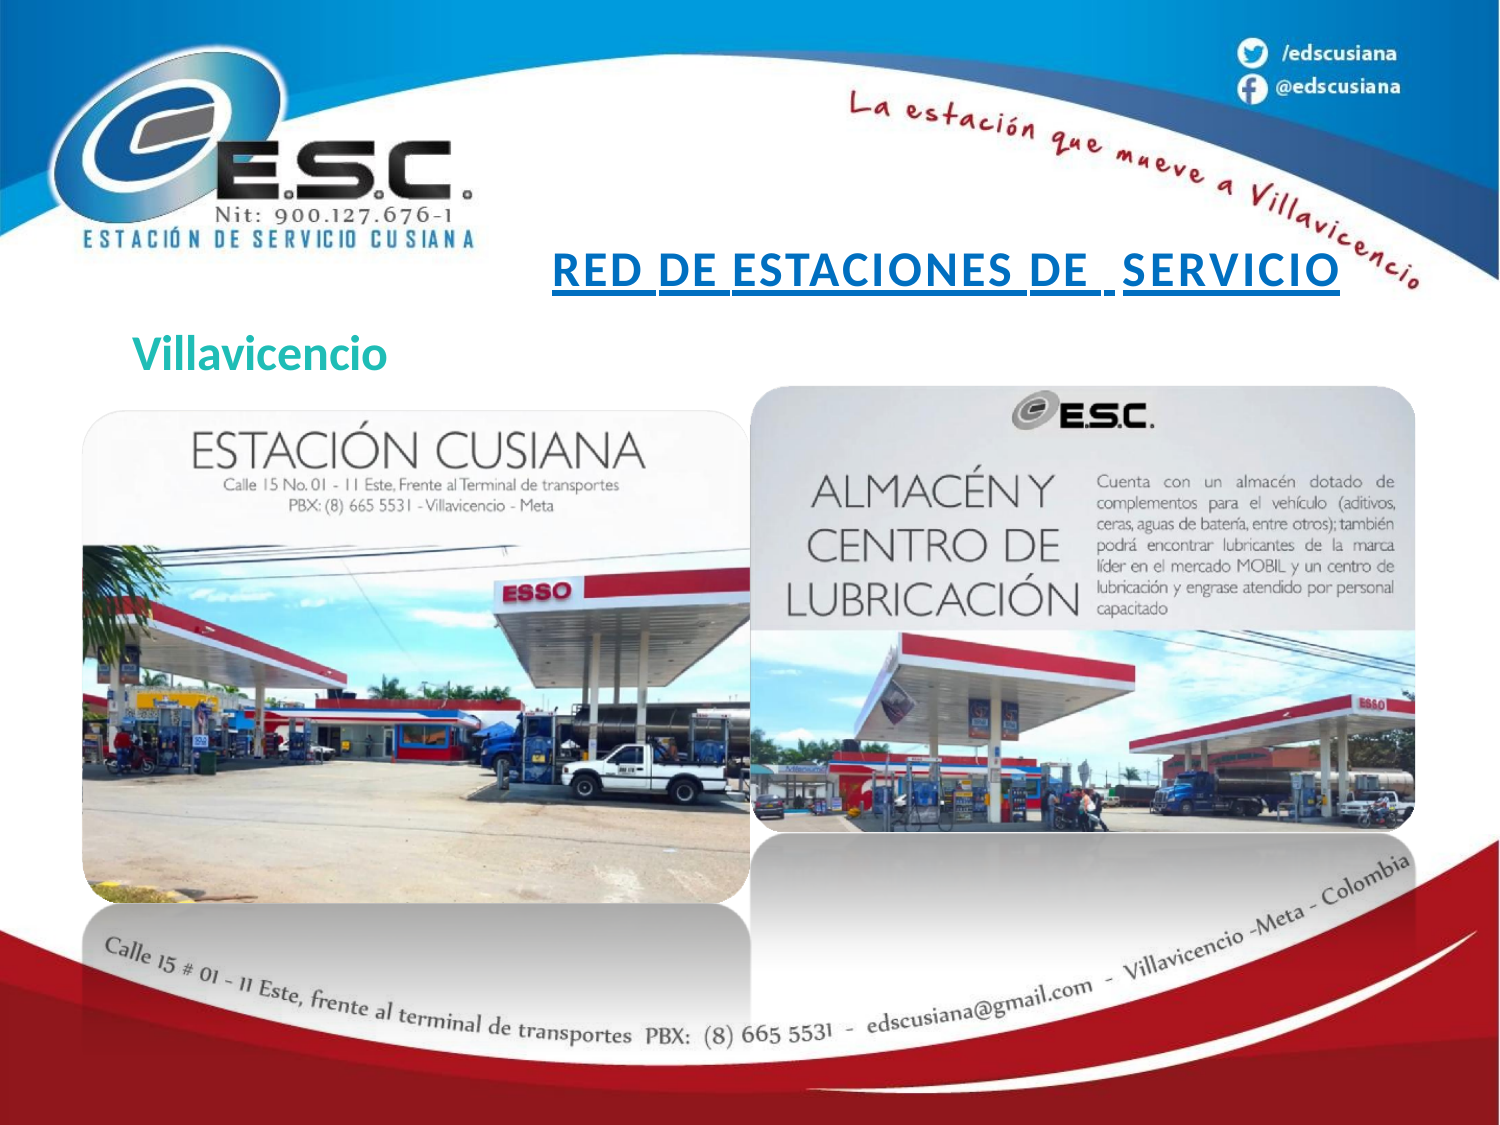

# RED DE ESTACIONES DE  SERVICIO
Villavicencio